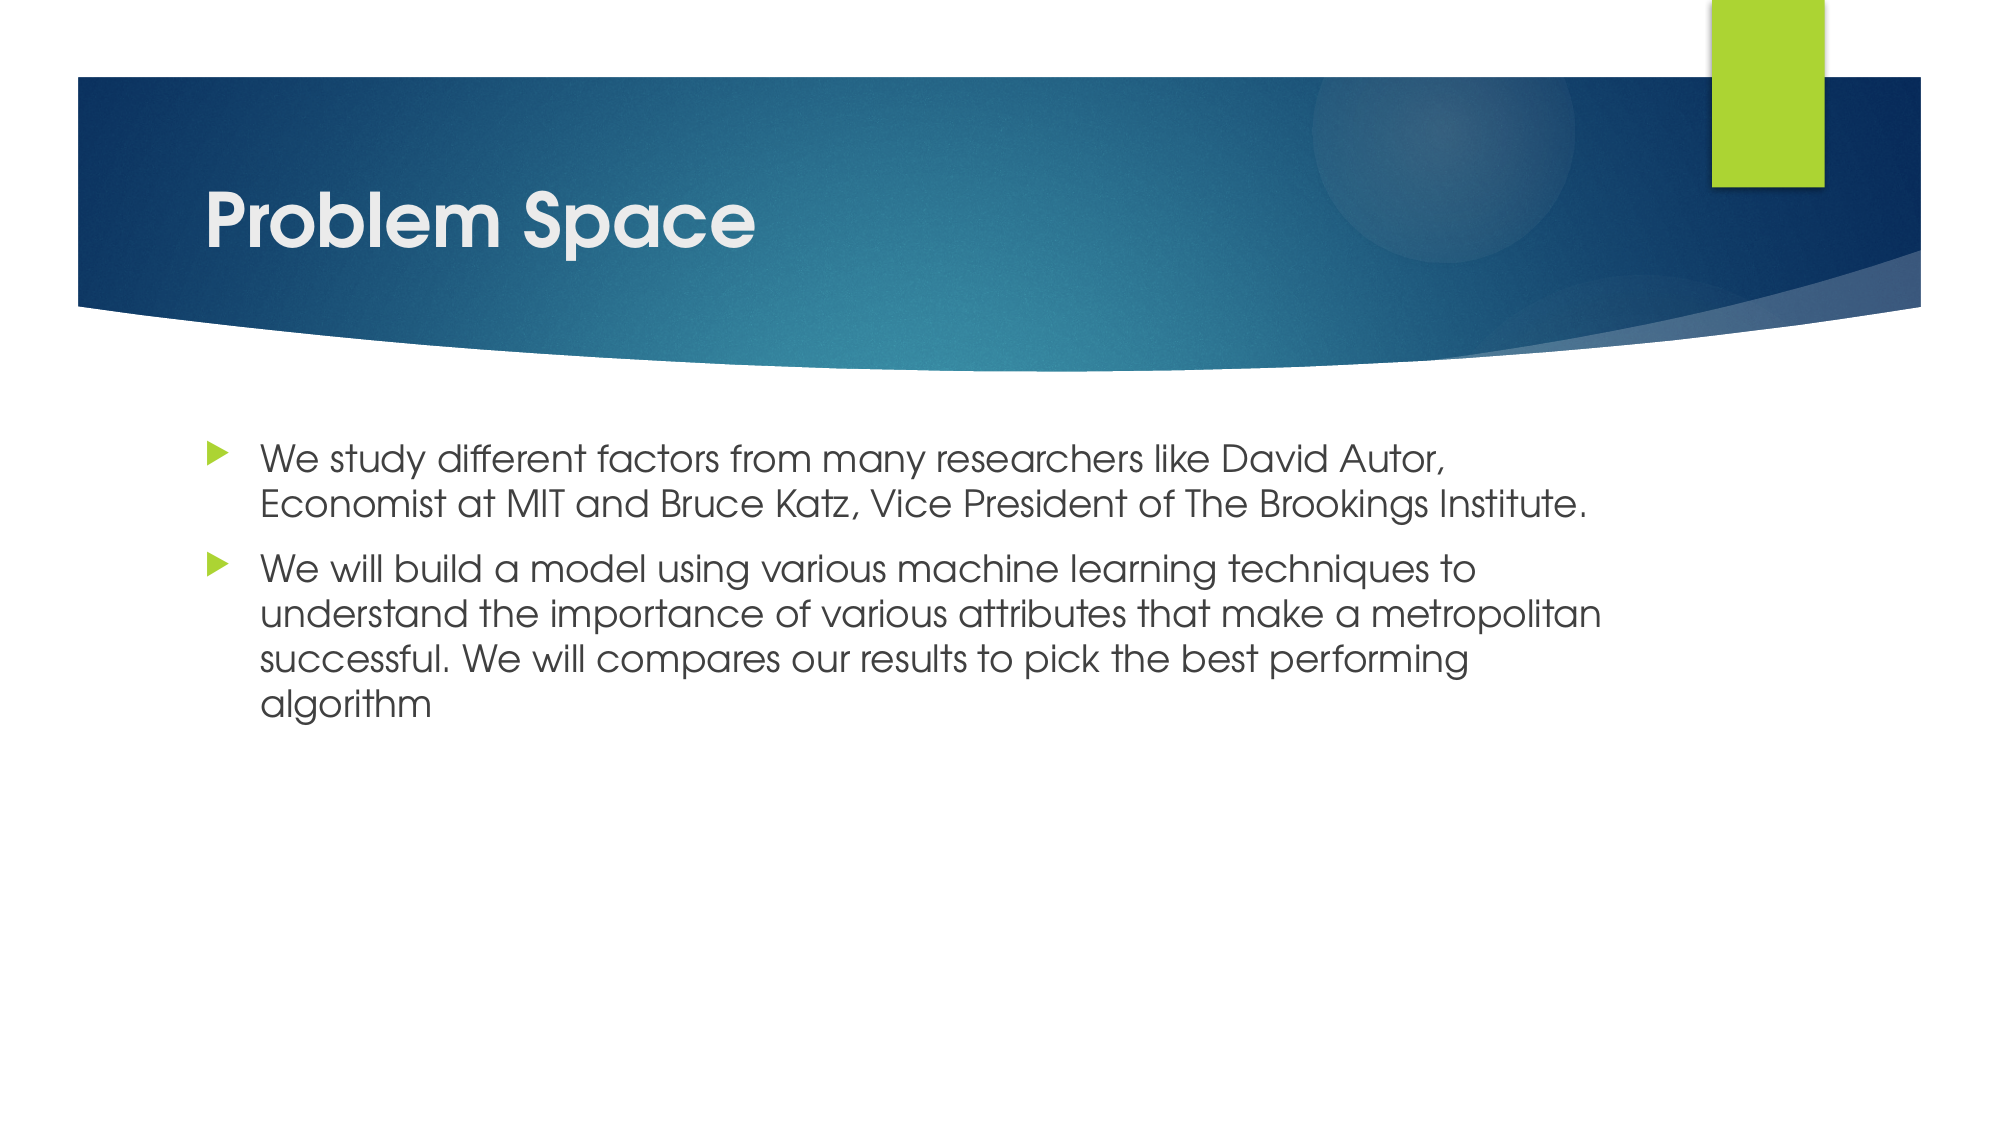

# Problem Space
We study different factors from many researchers like David Autor, Economist at MIT and Bruce Katz, Vice President of The Brookings Institute.
We will build a model using various machine learning techniques to understand the importance of various attributes that make a metropolitan successful. We will compares our results to pick the best performing algorithm